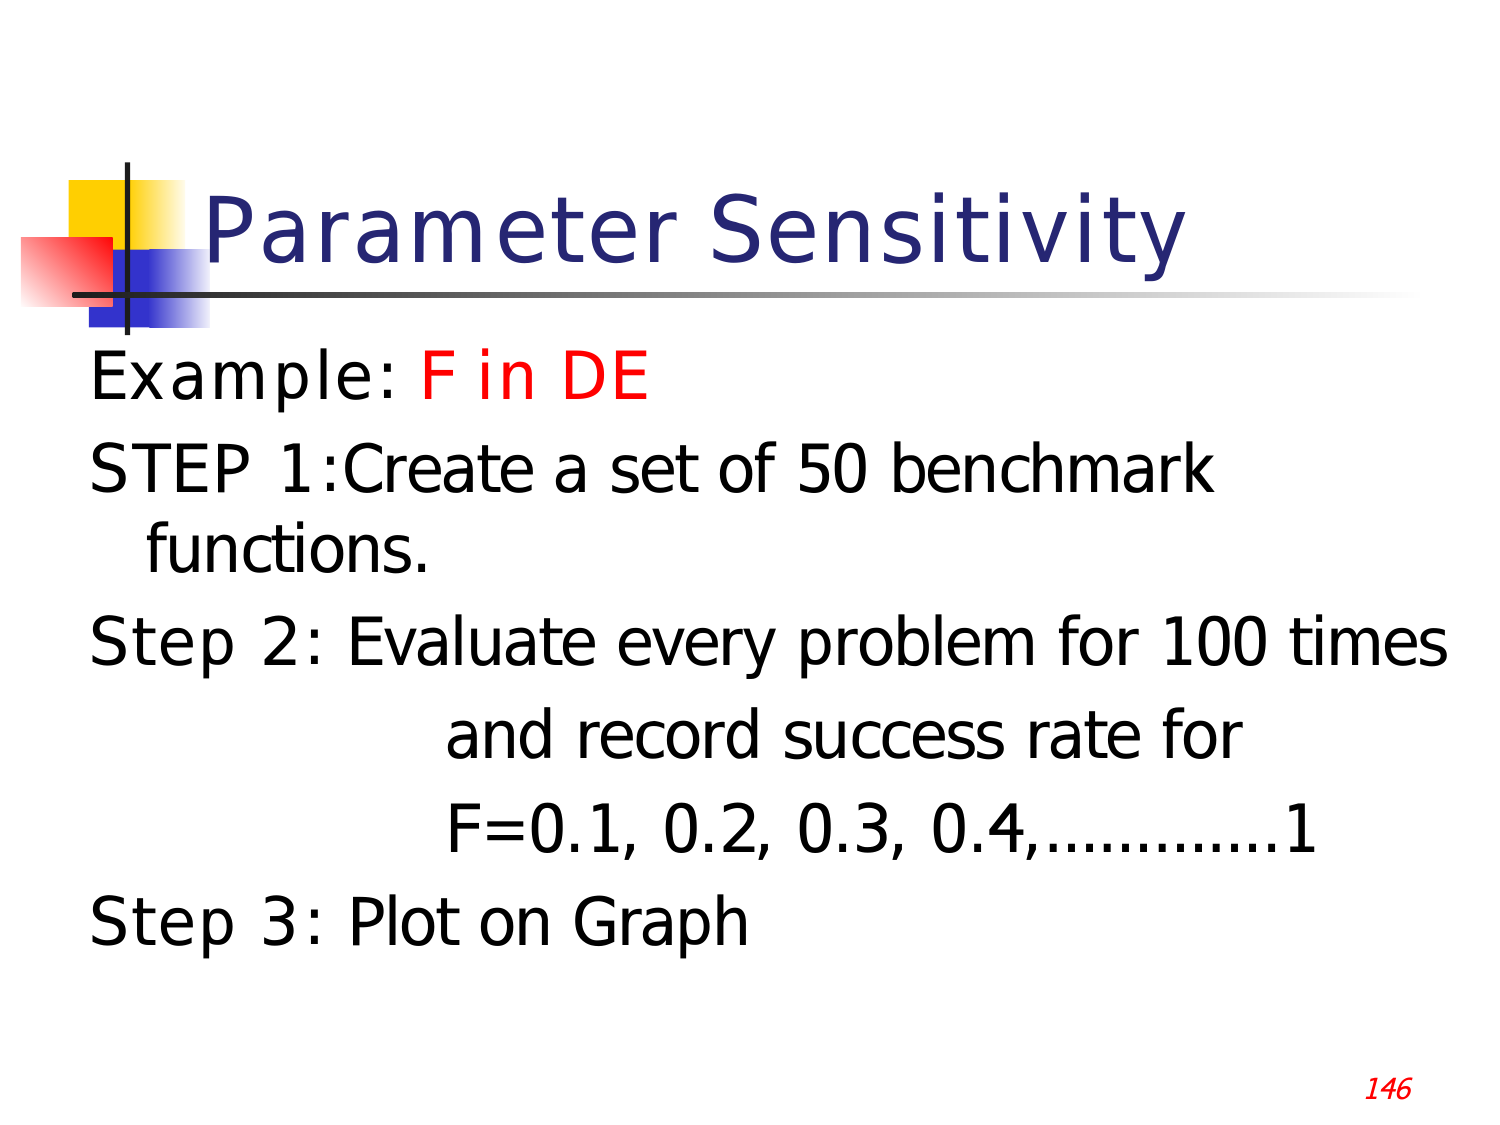

146
# Parameter Sensitivity
Example: F in DE
STEP 1:Create a set of 50 benchmark functions.
Step 2: Evaluate every problem for 100 times
			and record success rate for
			F=0.1, 0.2, 0.3, 0.4,………….1
Step 3: Plot on Graph